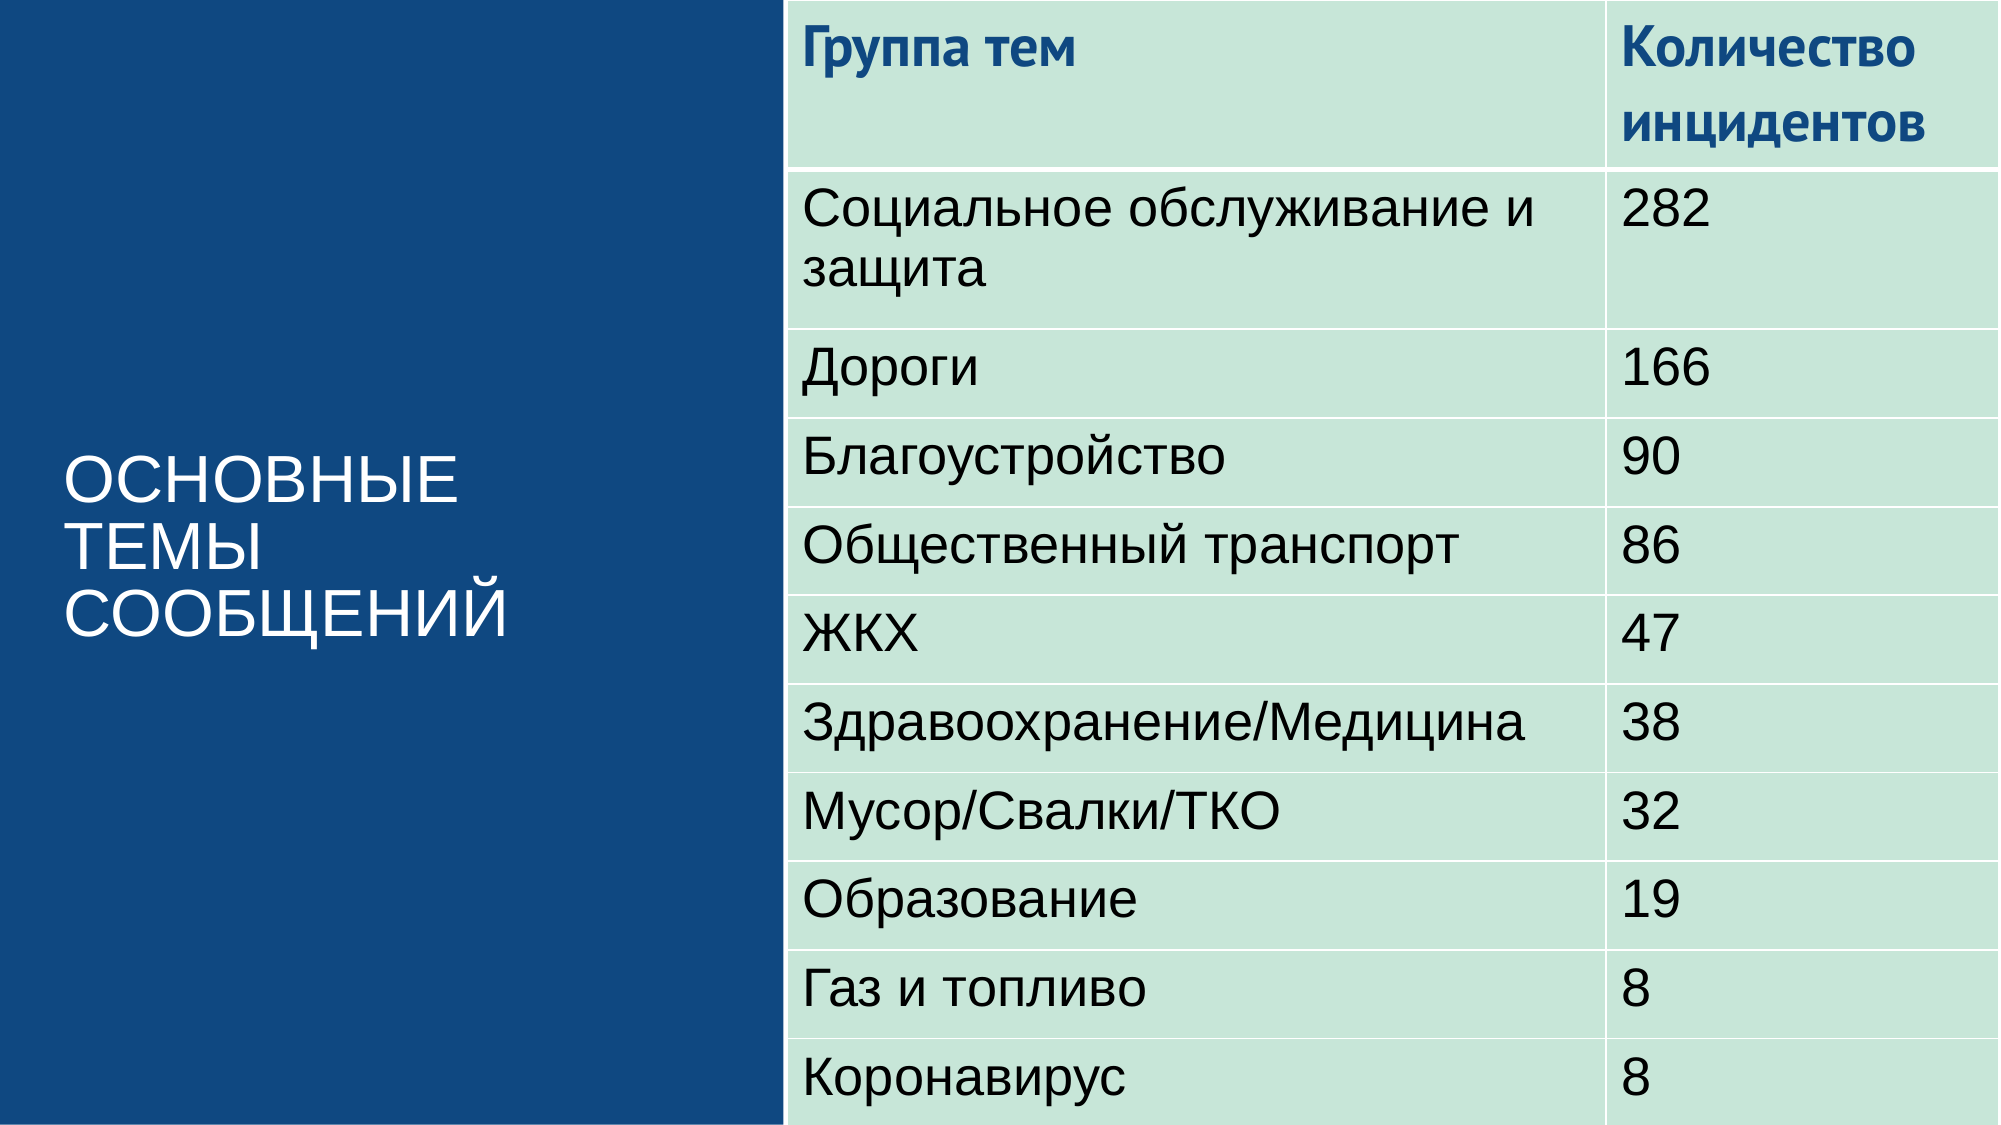

| Группа тем | Количество инцидентов |
| --- | --- |
| Социальное обслуживание и защита | 282 |
| Дороги | 166 |
| Благоустройство | 90 |
| Общественный транспорт | 86 |
| ЖКХ | 47 |
| Здравоохранение/Медицина | 38 |
| Мусор/Свалки/ТКО | 32 |
| Образование | 19 |
| Газ и топливо | 8 |
| Коронавирус | 8 |
ОСНОВНЫЕ ТЕМЫ СООБЩЕНИЙ